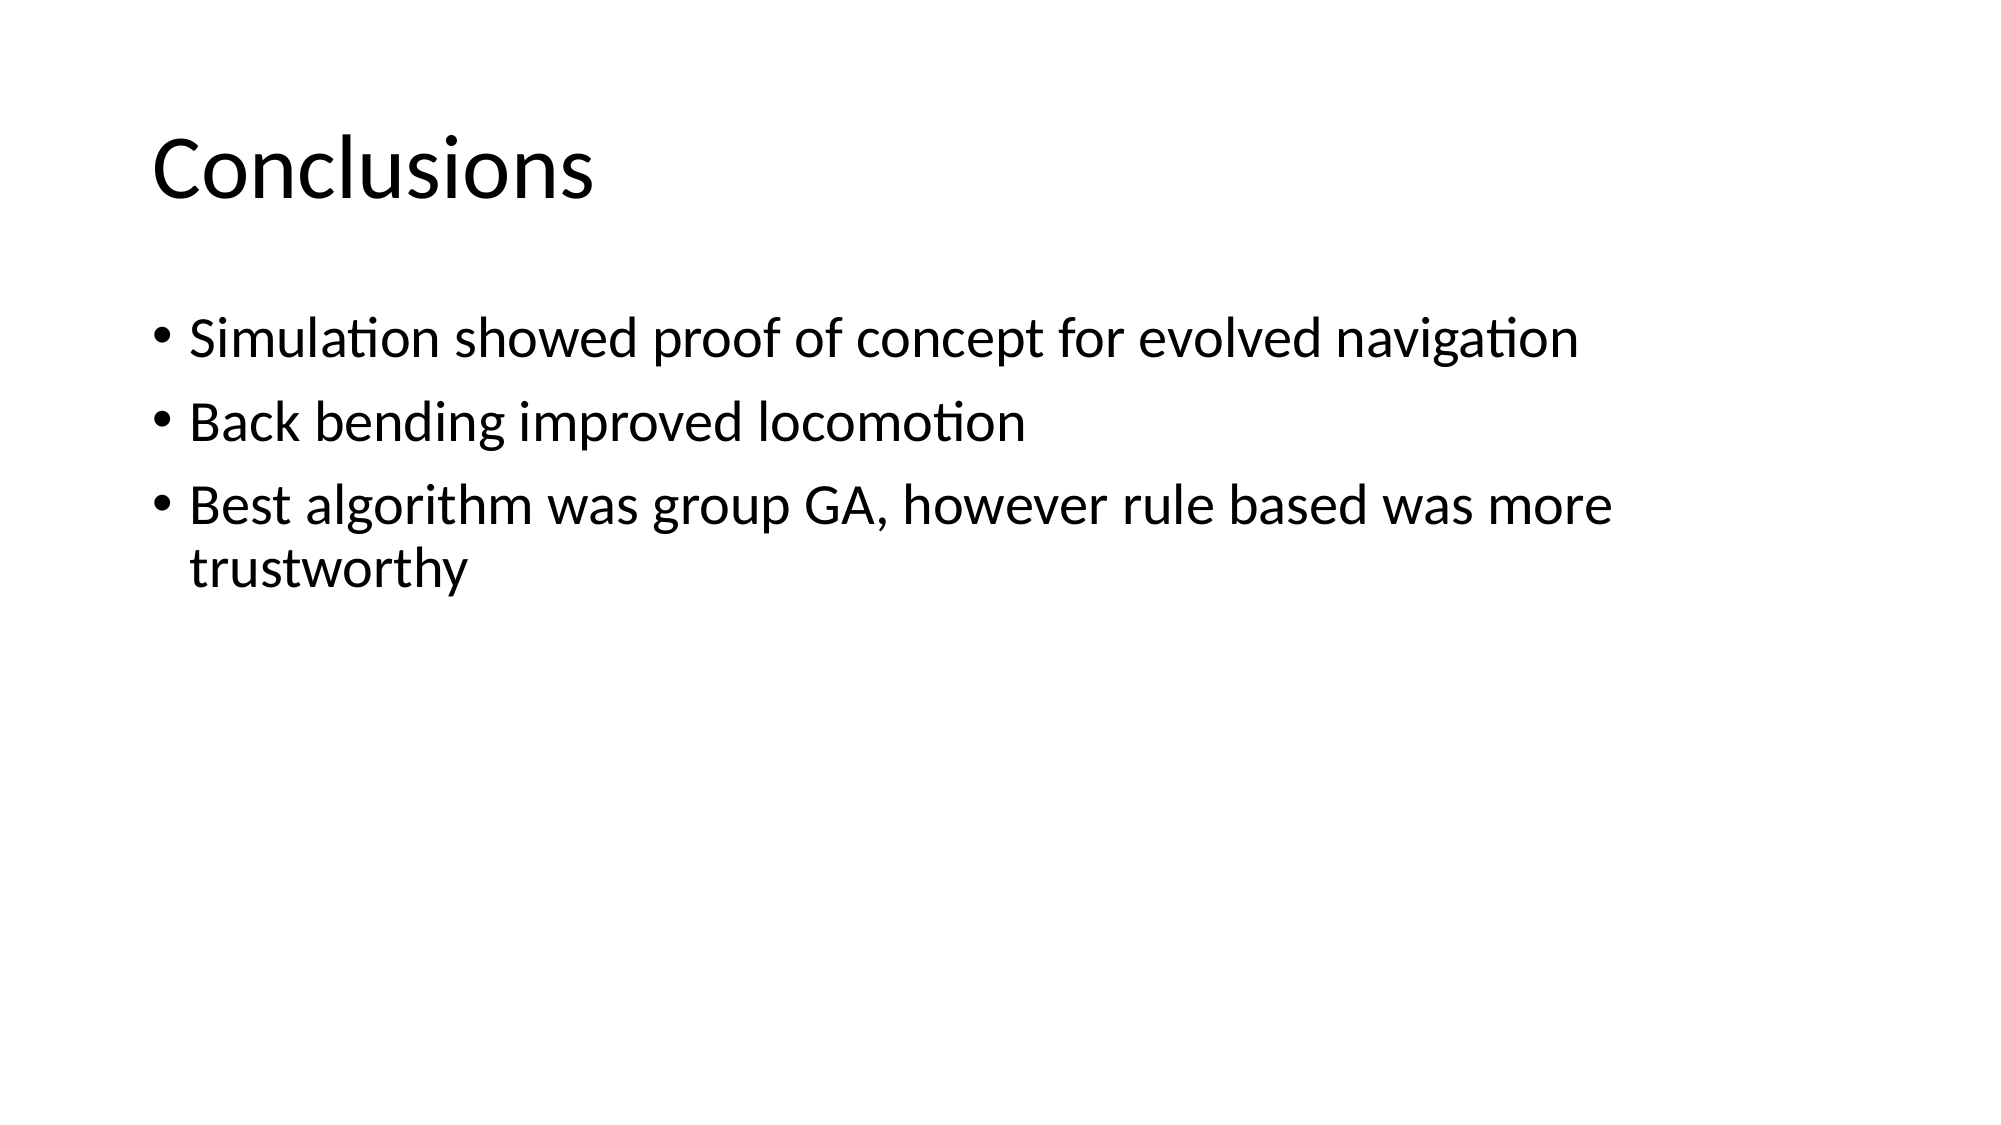

# Conclusions
Simulation showed proof of concept for evolved navigation
Back bending improved locomotion
Best algorithm was group GA, however rule based was more trustworthy